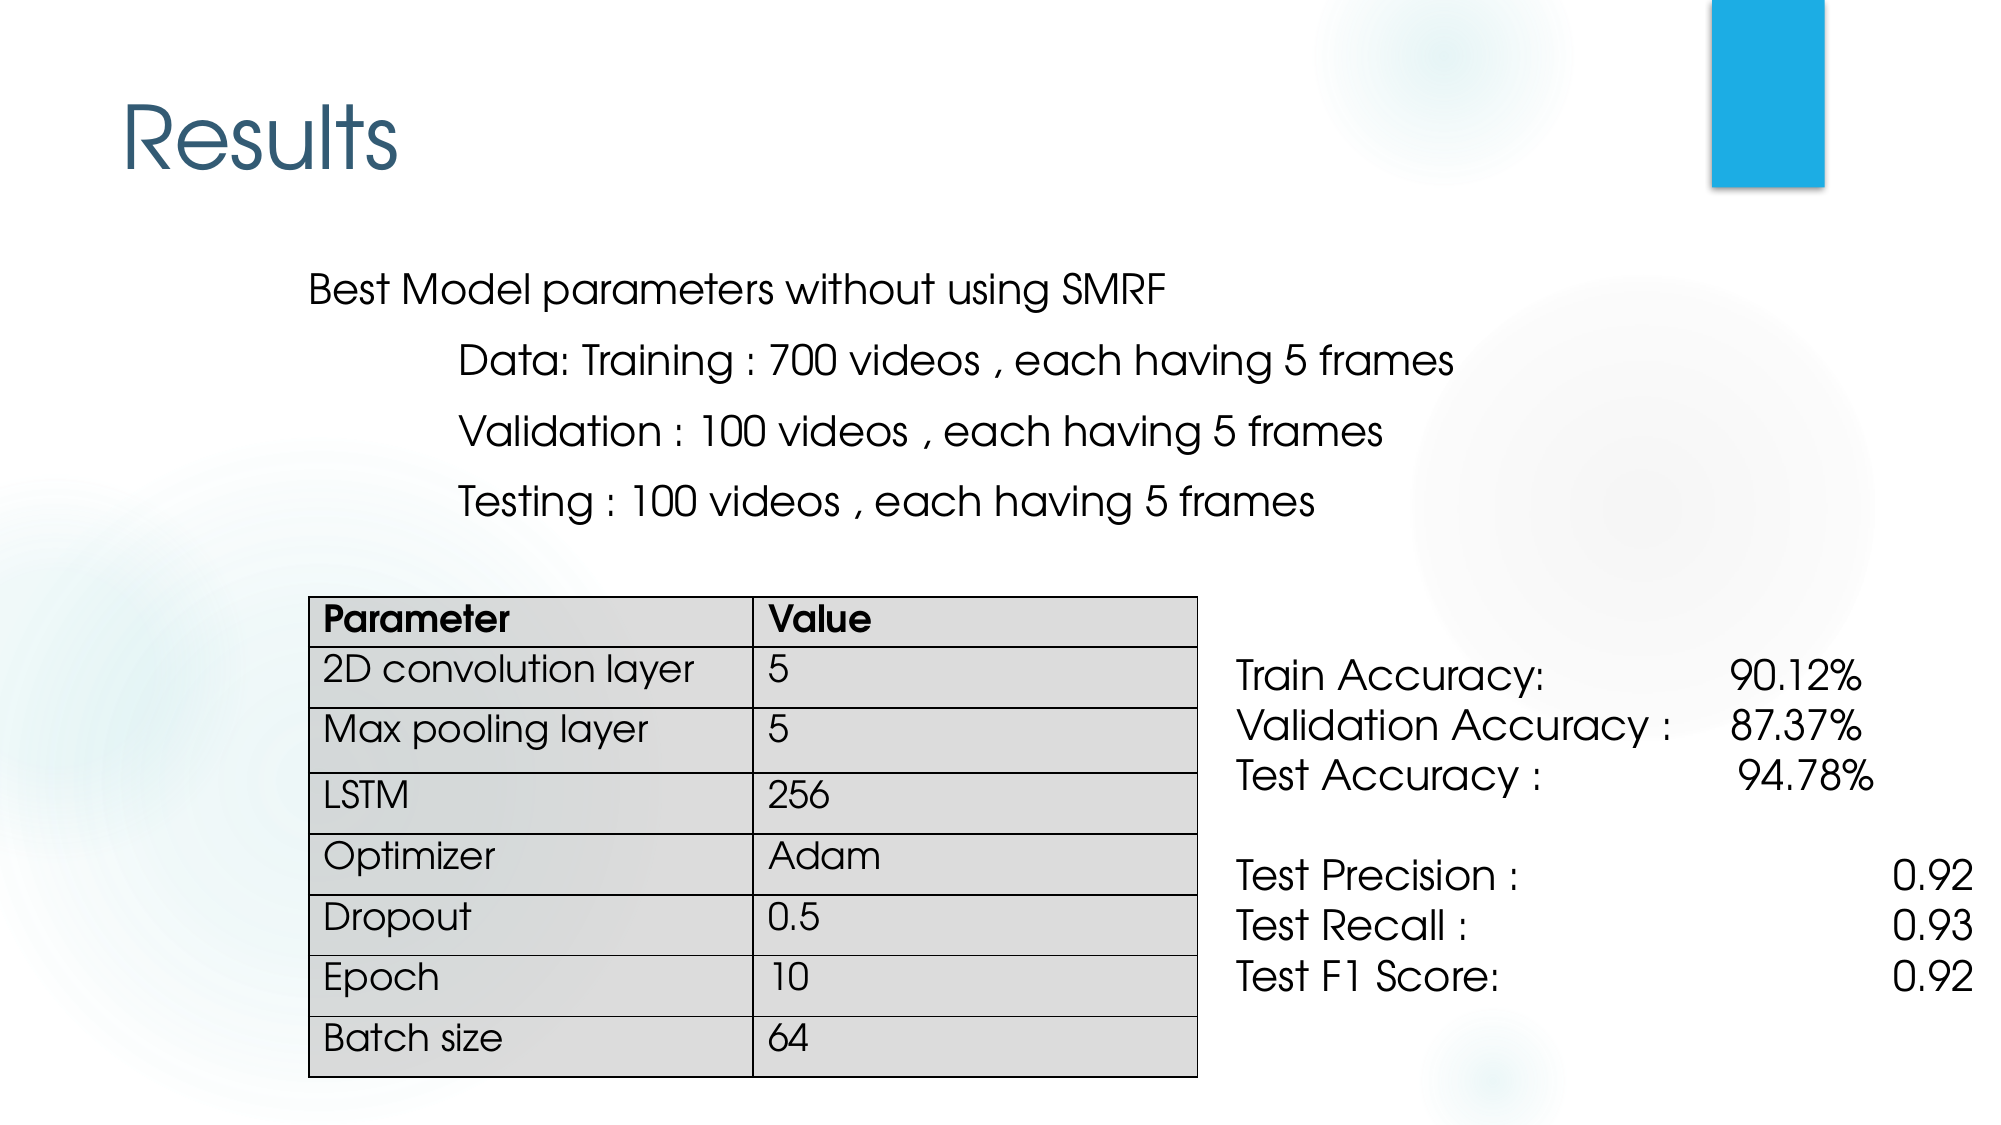

# Results
	Best Model parameters without using SMRF
		Data: Training : 700 videos , each having 5 frames
		Validation : 100 videos , each having 5 frames
		Testing : 100 videos , each having 5 frames
| Parameter | Value |
| --- | --- |
| 2D convolution layer | 5 |
| Max pooling layer | 5 |
| LSTM | 256 |
| Optimizer | Adam |
| Dropout | 0.5 |
| Epoch | 10 |
| Batch size | 64 |
Train Accuracy:                90.12%
Validation Accuracy :     87.37%
Test Accuracy :                 94.78%

Test Precision :			     0.92
Test Recall : 			     0.93
Test F1 Score: 			     0.92